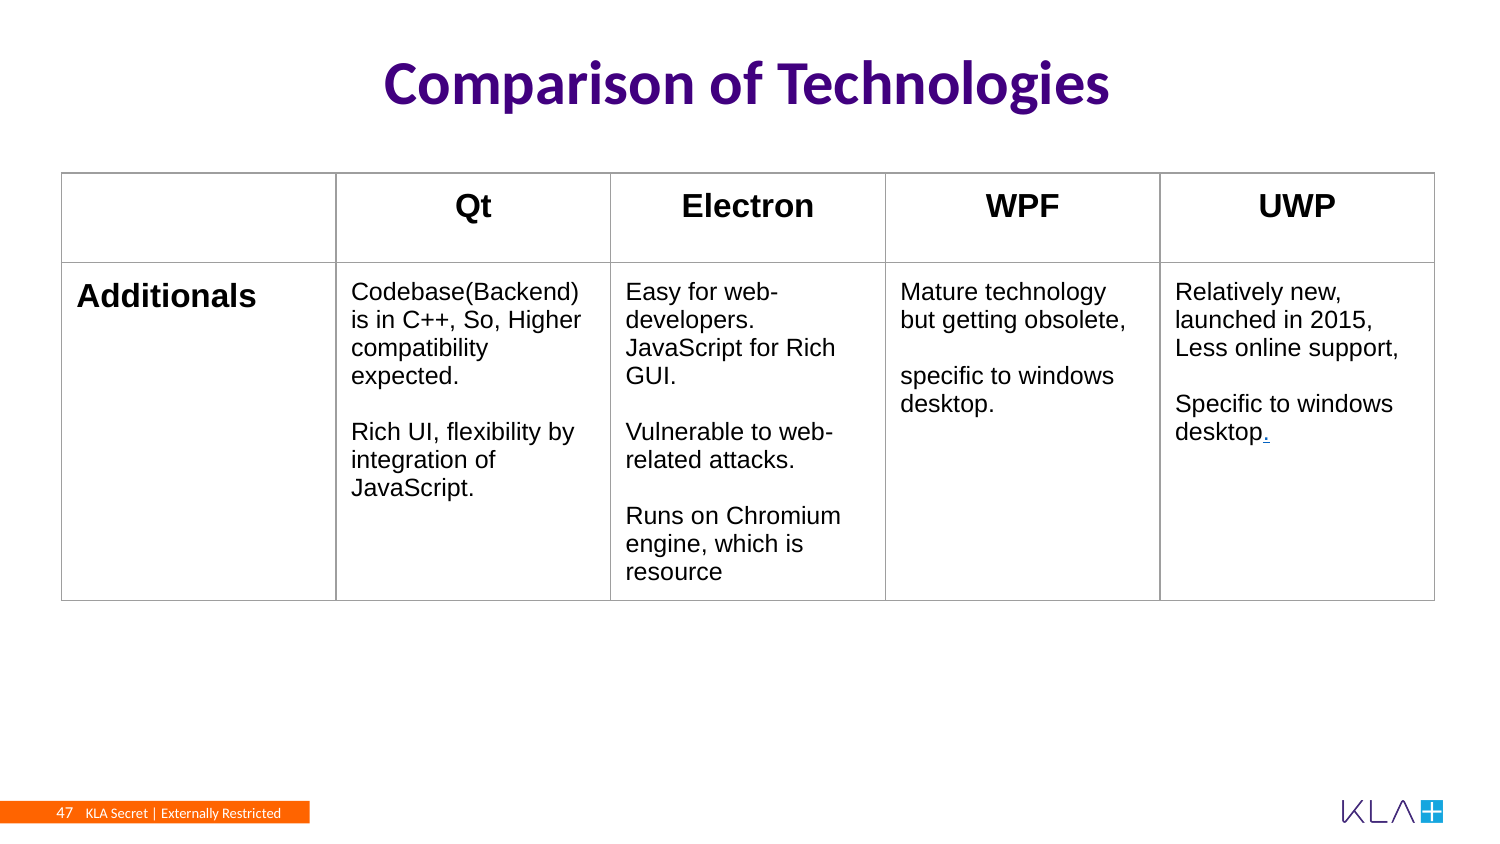

# Comparison of Technologies

|  | Qt | Electron | WPF | UWP |
| --- | --- | --- | --- | --- |
| Additionals | Codebase(Backend) is in C++, So, Higher compatibility expected. Rich UI, flexibility by integration of JavaScript. | Easy for web-developers. JavaScript for Rich GUI. Vulnerable to web-related attacks. Runs on Chromium engine, which is resource | Mature technology but getting obsolete, specific to windows desktop. | Relatively new, launched in 2015, Less online support, Specific to windows desktop. |
Determining Architectural Workflow of IMC
Debugging